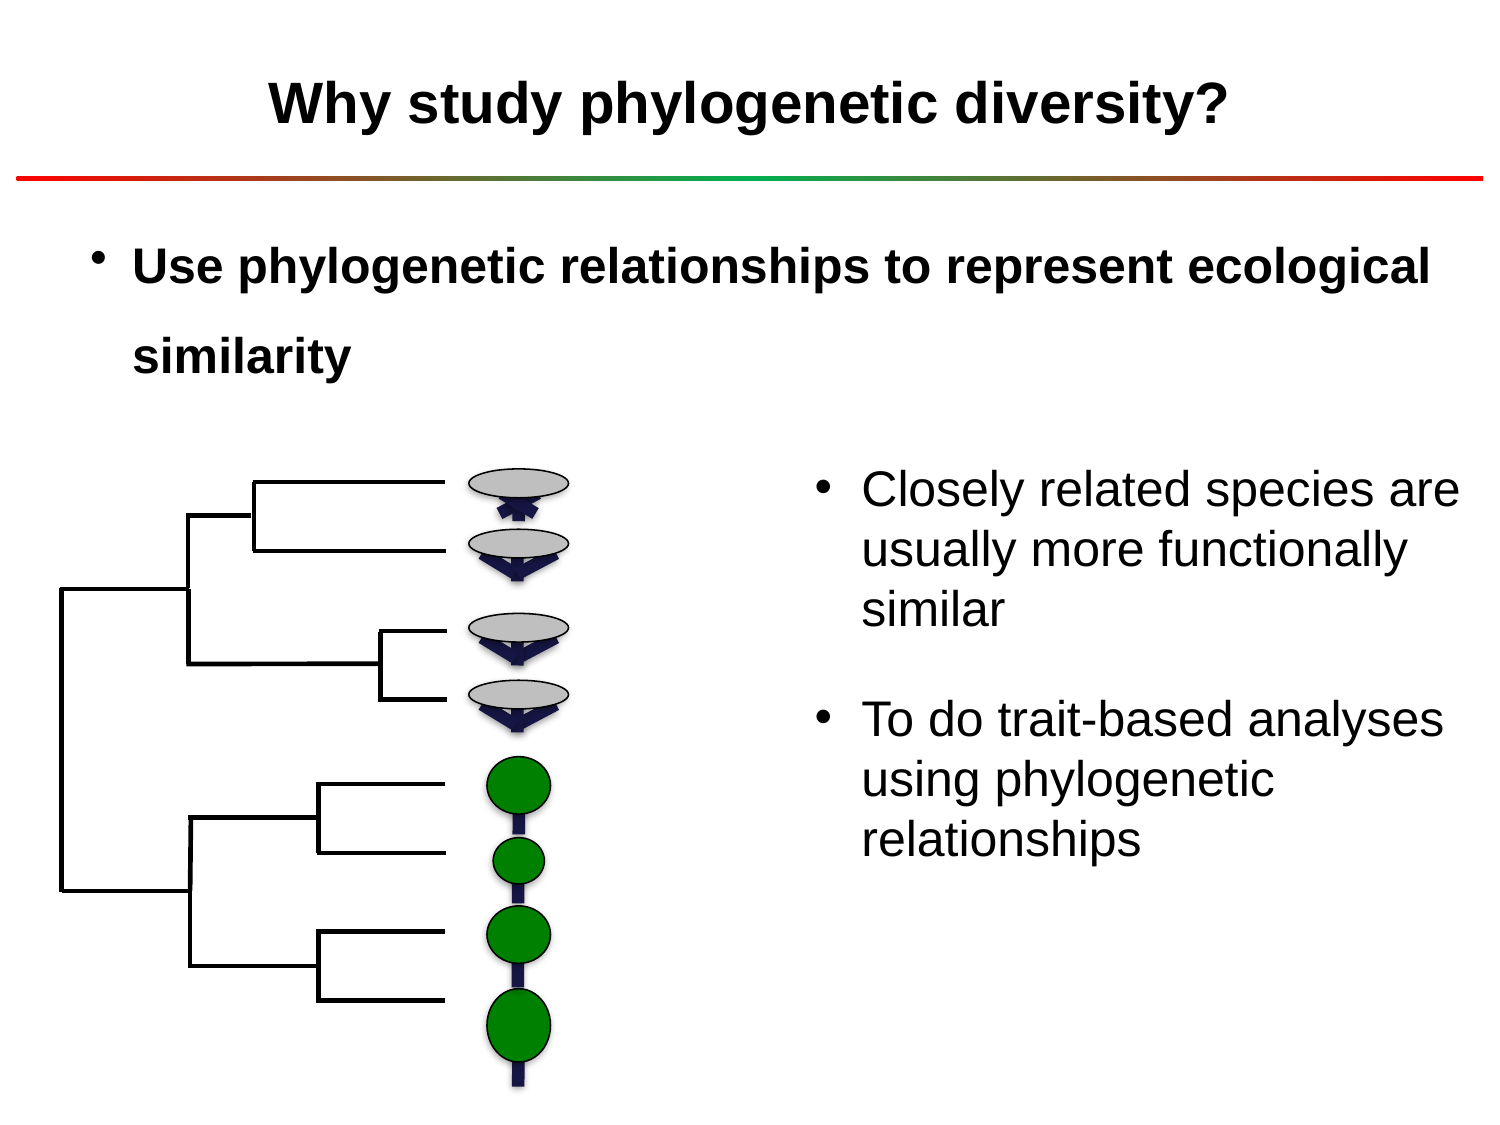

# Why study phylogenetic diversity?
Use phylogenetic relationships to represent ecological similarity

Closely related species are usually more functionally similar
To do trait-based analyses using phylogenetic relationships